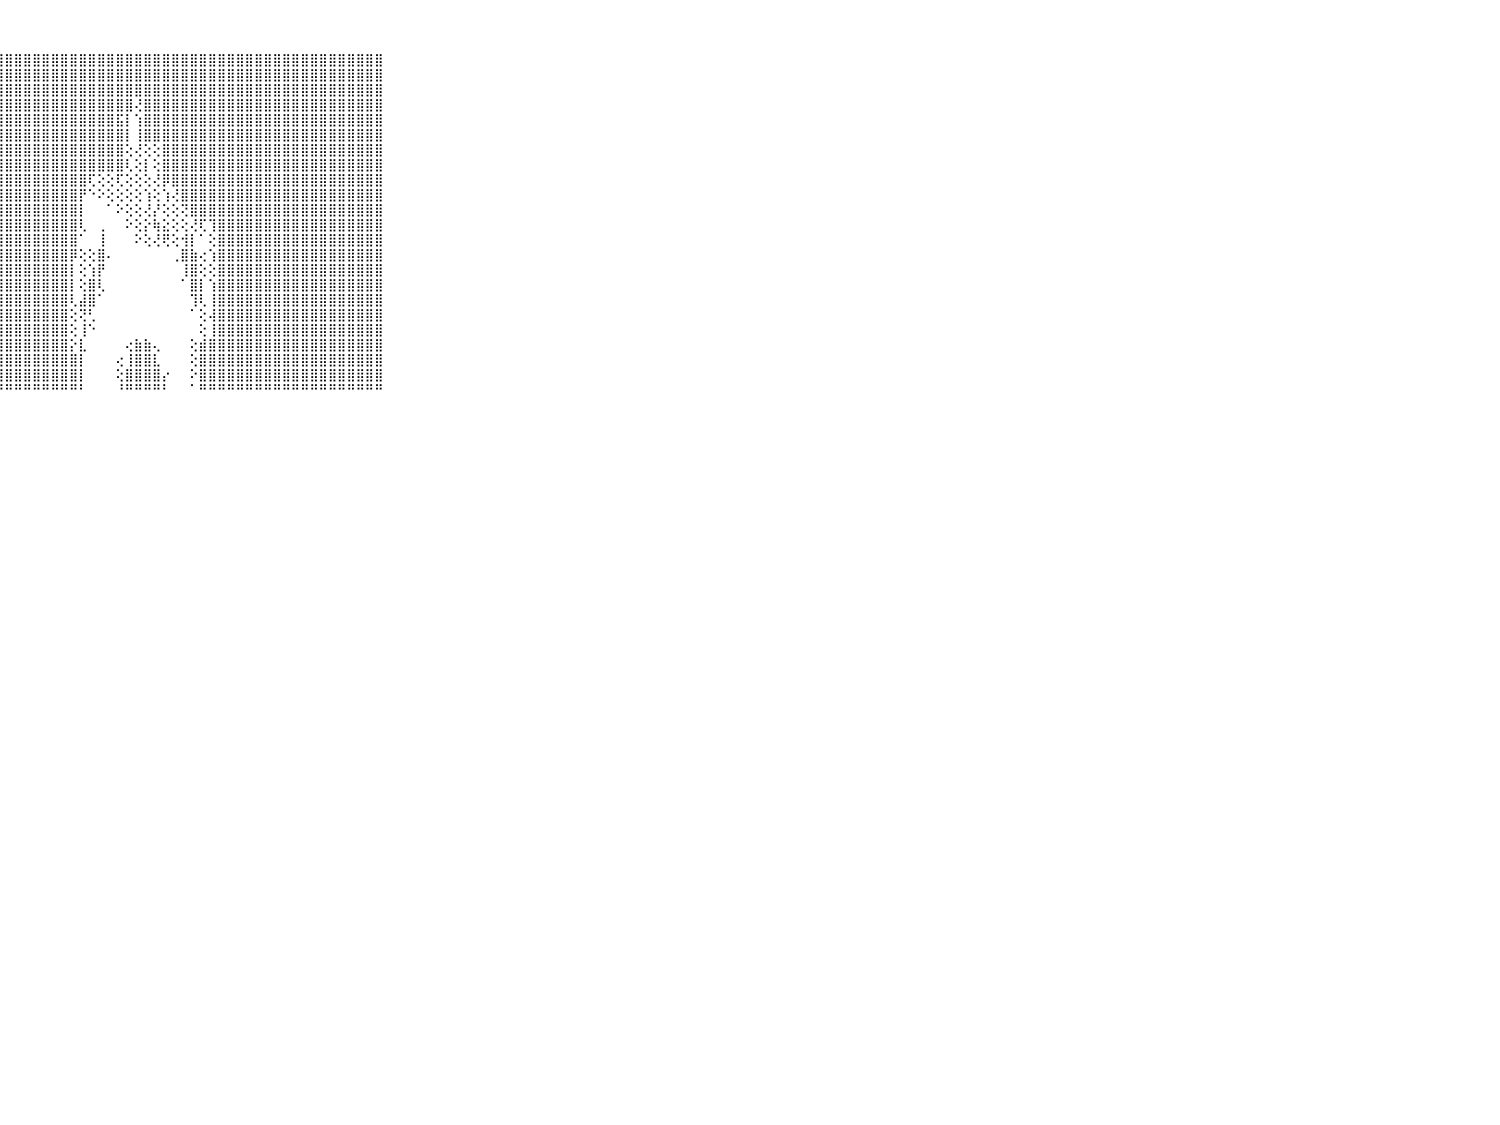

⠀⠀⠀⠀⠀⠀⠀⠀⠀⠀⠀⣿⣿⣿⣿⣿⣿⣿⣿⣿⣿⣿⣿⣿⣿⣿⣿⣿⣿⣿⣿⣿⣿⣿⣿⣿⣿⣿⣿⣿⣿⣿⣿⣿⣿⣿⣿⣿⣿⣿⣿⣿⣿⣿⣿⣿⣿⣿⣿⣿⣿⣿⣿⣿⣿⣿⣿⣿⣿⠀⠀⠀⠀⠀⠀⠀⠀⠀⠀⠀⠀
⠀⠀⠀⠀⠀⠀⠀⠀⠀⠀⠀⣿⣿⣿⣿⣿⣿⣿⣿⣿⣿⣿⣿⣿⣿⣿⣿⣿⣿⣿⣿⣿⣿⣿⣿⣿⣿⣿⣿⣿⣿⣿⣿⣿⣿⣿⣿⣿⣿⣿⣿⣿⣿⣿⣿⣿⣿⣿⣿⣿⣿⣿⣿⣿⣿⣿⣿⣿⣿⠀⠀⠀⠀⠀⠀⠀⠀⠀⠀⠀⠀
⠀⠀⠀⠀⠀⠀⠀⠀⠀⠀⠀⣿⣿⣿⣿⣿⣿⣿⣿⣿⣿⣿⣿⣿⣿⣿⣿⣿⣿⣿⣿⣿⣿⣿⣿⣿⣿⣿⣿⣿⣿⣿⣿⣿⣿⣿⣿⣿⣿⣿⣿⣿⣿⣿⣿⣿⣿⣿⣿⣿⣿⣿⣿⣿⣿⣿⣿⣿⣿⠀⠀⠀⠀⠀⠀⠀⠀⠀⠀⠀⠀
⠀⠀⠀⠀⠀⠀⠀⠀⠀⠀⠀⣿⣿⣿⣿⣿⣿⣿⣿⣿⣿⣿⣿⣿⣿⣿⣿⣿⣿⣿⣿⣿⣿⣿⣿⣿⣿⣿⣿⣿⣿⣿⢜⣿⣿⣿⣿⣿⣿⣿⣿⣿⣿⣿⣿⣿⣿⣿⣿⣿⣿⣿⣿⣿⣿⣿⣿⣿⣿⠀⠀⠀⠀⠀⠀⠀⠀⠀⠀⠀⠀
⠀⠀⠀⠀⠀⠀⠀⠀⠀⠀⠀⣿⣿⣿⣿⣿⣿⣿⣿⣿⣿⣿⣿⣿⣿⣿⣿⣿⣿⣿⣿⣿⣿⣿⣿⣿⣿⣿⣿⣿⣯⡇⢱⣿⣿⣿⣿⣿⣿⣿⣿⣿⣿⣿⣿⣿⣿⣿⣿⣿⣿⣿⣿⣿⣿⣿⣿⣿⣿⠀⠀⠀⠀⠀⠀⠀⠀⠀⠀⠀⠀
⠀⠀⠀⠀⠀⠀⠀⠀⠀⠀⠀⣿⣿⣿⣿⣿⣿⣿⣿⣿⣿⣿⣿⣿⣿⣿⣿⣿⣿⣿⣿⣿⣿⣿⣿⣿⣿⣿⣿⣿⣿⡇⢸⣿⣿⣿⣿⣿⣿⣿⣿⣿⣿⣿⣿⣿⣿⣿⣿⣿⣿⣿⣿⣿⣿⣿⣿⣿⣿⠀⠀⠀⠀⠀⠀⠀⠀⠀⠀⠀⠀
⠀⠀⠀⠀⠀⠀⠀⠀⠀⠀⠀⣿⣿⣿⣿⣿⣿⣿⣿⣿⣿⣿⣿⣿⣿⣿⣿⣿⣿⣿⣿⣿⣿⣿⣿⣿⣿⣿⣿⣿⣿⢕⢜⢕⢕⣿⣿⣿⣿⣿⣿⣿⣿⣿⣿⣿⣿⣿⣿⣿⣿⣿⣿⣿⣿⣿⣿⣿⣿⠀⠀⠀⠀⠀⠀⠀⠀⠀⠀⠀⠀
⠀⠀⠀⠀⠀⠀⠀⠀⠀⠀⠀⣿⣿⣿⣿⣿⣿⣿⣿⣿⣿⣿⣿⣿⣿⣿⣿⣿⣿⣿⣿⣿⣿⣿⣿⣿⣿⣿⣿⣿⣿⢇⢕⡇⢕⣿⣿⣿⣿⣿⣿⣿⣿⣿⣿⣿⣿⣿⣿⣿⣿⣿⣿⣿⣿⣿⣿⣿⣿⠀⠀⠀⠀⠀⠀⠀⠀⠀⠀⠀⠀
⠀⠀⠀⠀⠀⠀⠀⠀⠀⠀⠀⣿⣿⣿⣿⣿⣿⣿⣿⣿⣿⣿⣿⣿⣿⣿⣿⣿⣿⣿⣿⣿⣿⣿⣿⣿⣿⢏⢕⢕⢏⢕⢕⢕⢜⡿⣿⣿⣿⣿⣿⣿⣿⣿⣿⣿⣿⣿⣿⣿⣿⣿⣿⣿⣿⣿⣿⣿⣿⠀⠀⠀⠀⠀⠀⠀⠀⠀⠀⠀⠀
⠀⠀⠀⠀⠀⠀⠀⠀⠀⠀⠀⣿⣿⣿⣿⣿⣿⣿⣿⣿⣿⣿⣿⣿⣿⣿⣿⣿⣿⣿⣿⣿⣿⣿⣿⣿⡟⠑⠕⢕⢕⢕⢕⢱⢕⢱⢜⣿⣿⣿⣿⣿⣿⣿⣿⣿⣿⣿⣿⣿⣿⣿⣿⣿⣿⣿⣿⣿⣿⠀⠀⠀⠀⠀⠀⠀⠀⠀⠀⠀⠀
⠀⠀⠀⠀⠀⠀⠀⠀⠀⠀⠀⣿⣿⣿⣿⣿⣿⣿⣿⣿⣿⣿⣿⣿⣿⣿⣿⣿⣿⣿⣿⣿⣿⣿⣿⣿⡇⠀⠀⠁⠕⢕⢕⢜⡜⢕⢕⢝⣿⣿⣿⣿⣿⣿⣿⣿⣿⣿⣿⣿⣿⣿⣿⣿⣿⣿⣿⣿⣿⠀⠀⠀⠀⠀⠀⠀⠀⠀⠀⠀⠀
⠀⠀⠀⠀⠀⠀⠀⠀⠀⠀⠀⣿⣿⣿⣿⣿⣿⣿⣿⣿⣿⣿⣿⣿⣿⣿⣿⣿⣿⣿⣿⣿⣿⣿⣿⣿⢇⠀⢀⠀⠀⠕⢕⡕⢷⣕⢕⢕⢜⢏⢹⣿⣿⣿⣿⣿⣿⣿⣿⣿⣿⣿⣿⣿⣿⣿⣿⣿⣿⠀⠀⠀⠀⠀⠀⠀⠀⠀⠀⠀⠀
⠀⠀⠀⠀⠀⠀⠀⠀⠀⠀⠀⣿⣿⣿⣿⣿⣿⣿⣿⣿⣿⣿⣿⣿⣿⣿⣿⣿⣿⣿⣿⣿⣿⣿⣿⣿⠁⠀⢸⠀⠀⠀⠕⢕⢜⢟⢕⢺⡇⠁⢕⣿⣿⣿⣿⣿⣿⣿⣿⣿⣿⣿⣿⣿⣿⣿⣿⣿⣿⠀⠀⠀⠀⠀⠀⠀⠀⠀⠀⠀⠀
⠀⠀⠀⠀⠀⠀⠀⠀⠀⠀⠀⣿⣿⣿⣿⣿⣿⣿⣿⣿⣿⣿⣿⣿⣿⣿⣿⣿⣿⣿⣿⣿⣿⣿⣿⡿⢕⢕⣿⠄⠀⠀⠀⠀⠀⠀⢀⣿⣷⢔⢱⣿⣿⣿⣿⣿⣿⣿⣿⣿⣿⣿⣿⣿⣿⣿⣿⣿⣿⠀⠀⠀⠀⠀⠀⠀⠀⠀⠀⠀⠀
⠀⠀⠀⠀⠀⠀⠀⠀⠀⠀⠀⣿⣿⣿⣿⣿⣿⣿⣿⣿⣿⣿⣿⣿⣿⣿⣿⣿⣿⣿⣿⣿⣿⣿⣿⡇⢕⢱⡟⠀⠀⠀⠀⠀⠀⠀⠀⢸⣿⢕⢕⣿⣿⣿⣿⣿⣿⣿⣿⣿⣿⣿⣿⣿⣿⣿⣿⣿⣿⠀⠀⠀⠀⠀⠀⠀⠀⠀⠀⠀⠀
⠀⠀⠀⠀⠀⠀⠀⠀⠀⠀⠀⣿⣿⣿⣿⣿⣿⣿⣿⣿⣿⣿⣿⣿⣿⣿⣿⣿⣿⣿⣿⣿⣿⣿⣿⡇⢕⣿⢇⠀⠀⠀⠀⠀⠀⠀⠀⠁⣿⡇⢱⣿⣿⣿⣿⣿⣿⣿⣿⣿⣿⣿⣿⣿⣿⣿⣿⣿⣿⠀⠀⠀⠀⠀⠀⠀⠀⠀⠀⠀⠀
⠀⠀⠀⠀⠀⠀⠀⠀⠀⠀⠀⣿⣿⣿⣿⣿⣿⣿⣿⣿⣿⣿⣿⣿⣿⣿⣿⣿⣿⣿⣿⣿⣿⣿⣿⢇⣼⣿⠁⠀⠀⠀⠀⠀⠀⠀⠀⠀⢹⢇⢸⣿⣿⣿⣿⣿⣿⣿⣿⣿⣿⣿⣿⣿⣿⣿⣿⣿⣿⠀⠀⠀⠀⠀⠀⠀⠀⠀⠀⠀⠀
⠀⠀⠀⠀⠀⠀⠀⠀⠀⠀⠀⣿⣿⣿⣿⣿⣿⣿⣿⣿⣿⣿⣿⣿⣿⣿⣿⣿⣿⣿⣿⣿⣿⣿⣿⢕⢝⢃⠀⠀⠀⠀⠀⠀⠀⠀⠀⠀⠁⢕⢼⣿⣿⣿⣿⣿⣿⣿⣿⣿⣿⣿⣿⣿⣿⣿⣿⣿⣿⠀⠀⠀⠀⠀⠀⠀⠀⠀⠀⠀⠀
⠀⠀⠀⠀⠀⠀⠀⠀⠀⠀⠀⣿⣿⣿⣿⣿⣿⣿⣿⣿⣿⣿⣿⣿⣿⣿⣿⣿⣿⣿⣿⣿⣿⣿⣿⢕⢸⠑⠀⠀⠀⠀⠀⠀⠀⠀⠀⠀⠀⢕⢸⣿⣿⣿⣿⣿⣿⣿⣿⣿⣿⣿⣿⣿⣿⣿⣿⣿⣿⠀⠀⠀⠀⠀⠀⠀⠀⠀⠀⠀⠀
⠀⠀⠀⠀⠀⠀⠀⠀⠀⠀⠀⣿⣿⣿⣿⣿⣿⣿⣿⣿⣿⣿⣿⣿⣿⣿⣿⣿⣿⣿⣿⣿⣿⣿⣿⡕⣇⠀⠀⠀⠀⢔⣷⣷⢄⠀⠀⠀⢕⣾⣿⣿⣿⣿⣿⣿⣿⣿⣿⣿⣿⣿⣿⣿⣿⣿⣿⣿⣿⠀⠀⠀⠀⠀⠀⠀⠀⠀⠀⠀⠀
⠀⠀⠀⠀⠀⠀⠀⠀⠀⠀⠀⣿⣿⣿⣿⣿⣿⣿⣿⣿⣿⣿⣿⣿⣿⣿⣿⣿⣿⣿⣿⣿⣿⣿⣿⣿⡇⠀⠀⠀⢔⢸⣿⣿⣇⠀⠀⠀⢕⣿⣿⣿⣿⣿⣿⣿⣿⣿⣿⣿⣿⣿⣿⣿⣿⣿⣿⣿⣿⠀⠀⠀⠀⠀⠀⠀⠀⠀⠀⠀⠀
⠀⠀⠀⠀⠀⠀⠀⠀⠀⠀⠀⣿⣿⣿⣿⣿⣿⣿⣿⣿⣿⣿⣿⣿⣿⣿⣿⣿⣿⣿⣿⣿⣿⣿⣿⣿⡇⠀⠀⠀⢕⣿⣿⣿⣿⡔⠀⠀⠕⣿⣿⣿⣿⣿⣿⣿⣿⣿⣿⣿⣿⣿⣿⣿⣿⣿⣿⣿⣿⠀⠀⠀⠀⠀⠀⠀⠀⠀⠀⠀⠀
⠀⠀⠀⠀⠀⠀⠀⠀⠀⠀⠀⠛⠛⠛⠛⠛⠛⠛⠛⠛⠛⠛⠛⠛⠛⠛⠛⠛⠛⠛⠛⠛⠛⠛⠛⠛⠃⠀⠀⠀⠘⠛⠛⠛⠛⠃⠀⠀⠁⠛⠛⠛⠛⠛⠛⠛⠛⠛⠛⠛⠛⠛⠛⠛⠛⠛⠛⠛⠛⠀⠀⠀⠀⠀⠀⠀⠀⠀⠀⠀⠀